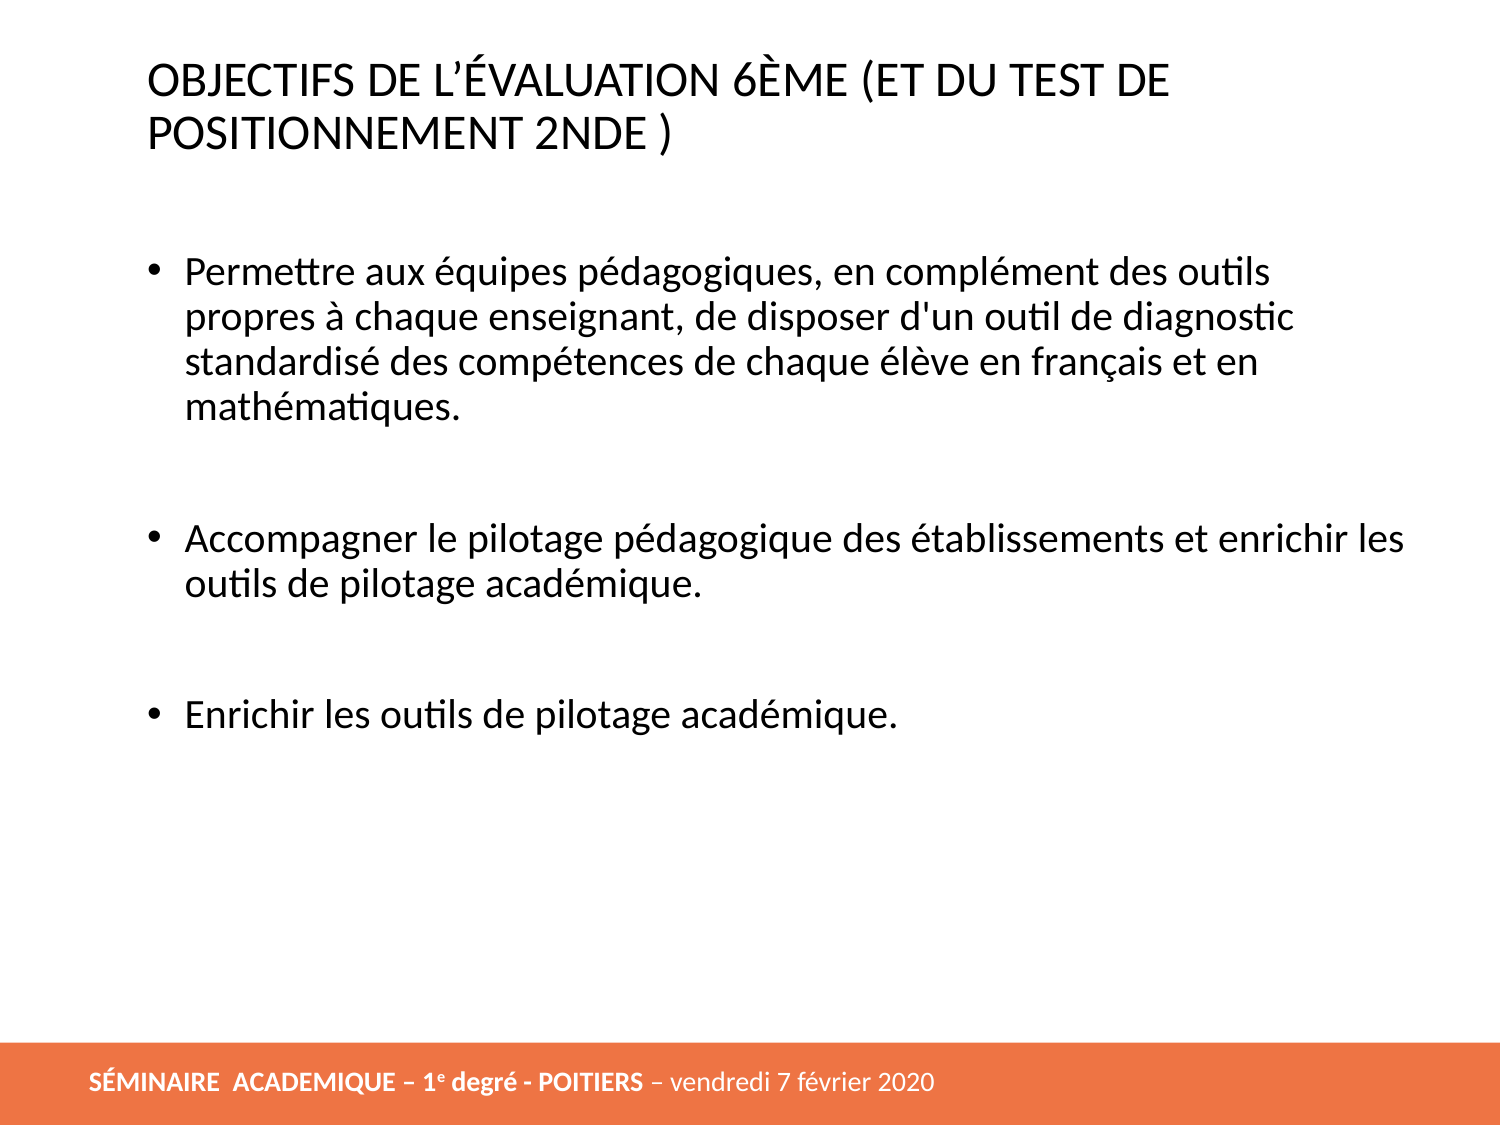

# Objectifs de l’évaluation 6ème (et du test de positionnement 2nde )
Permettre aux équipes pédagogiques, en complément des outils propres à chaque enseignant, de disposer d'un outil de diagnostic standardisé des compétences de chaque élève en français et en mathématiques.

Accompagner le pilotage pédagogique des établissements et enrichir les outils de pilotage académique.

Enrichir les outils de pilotage académique.